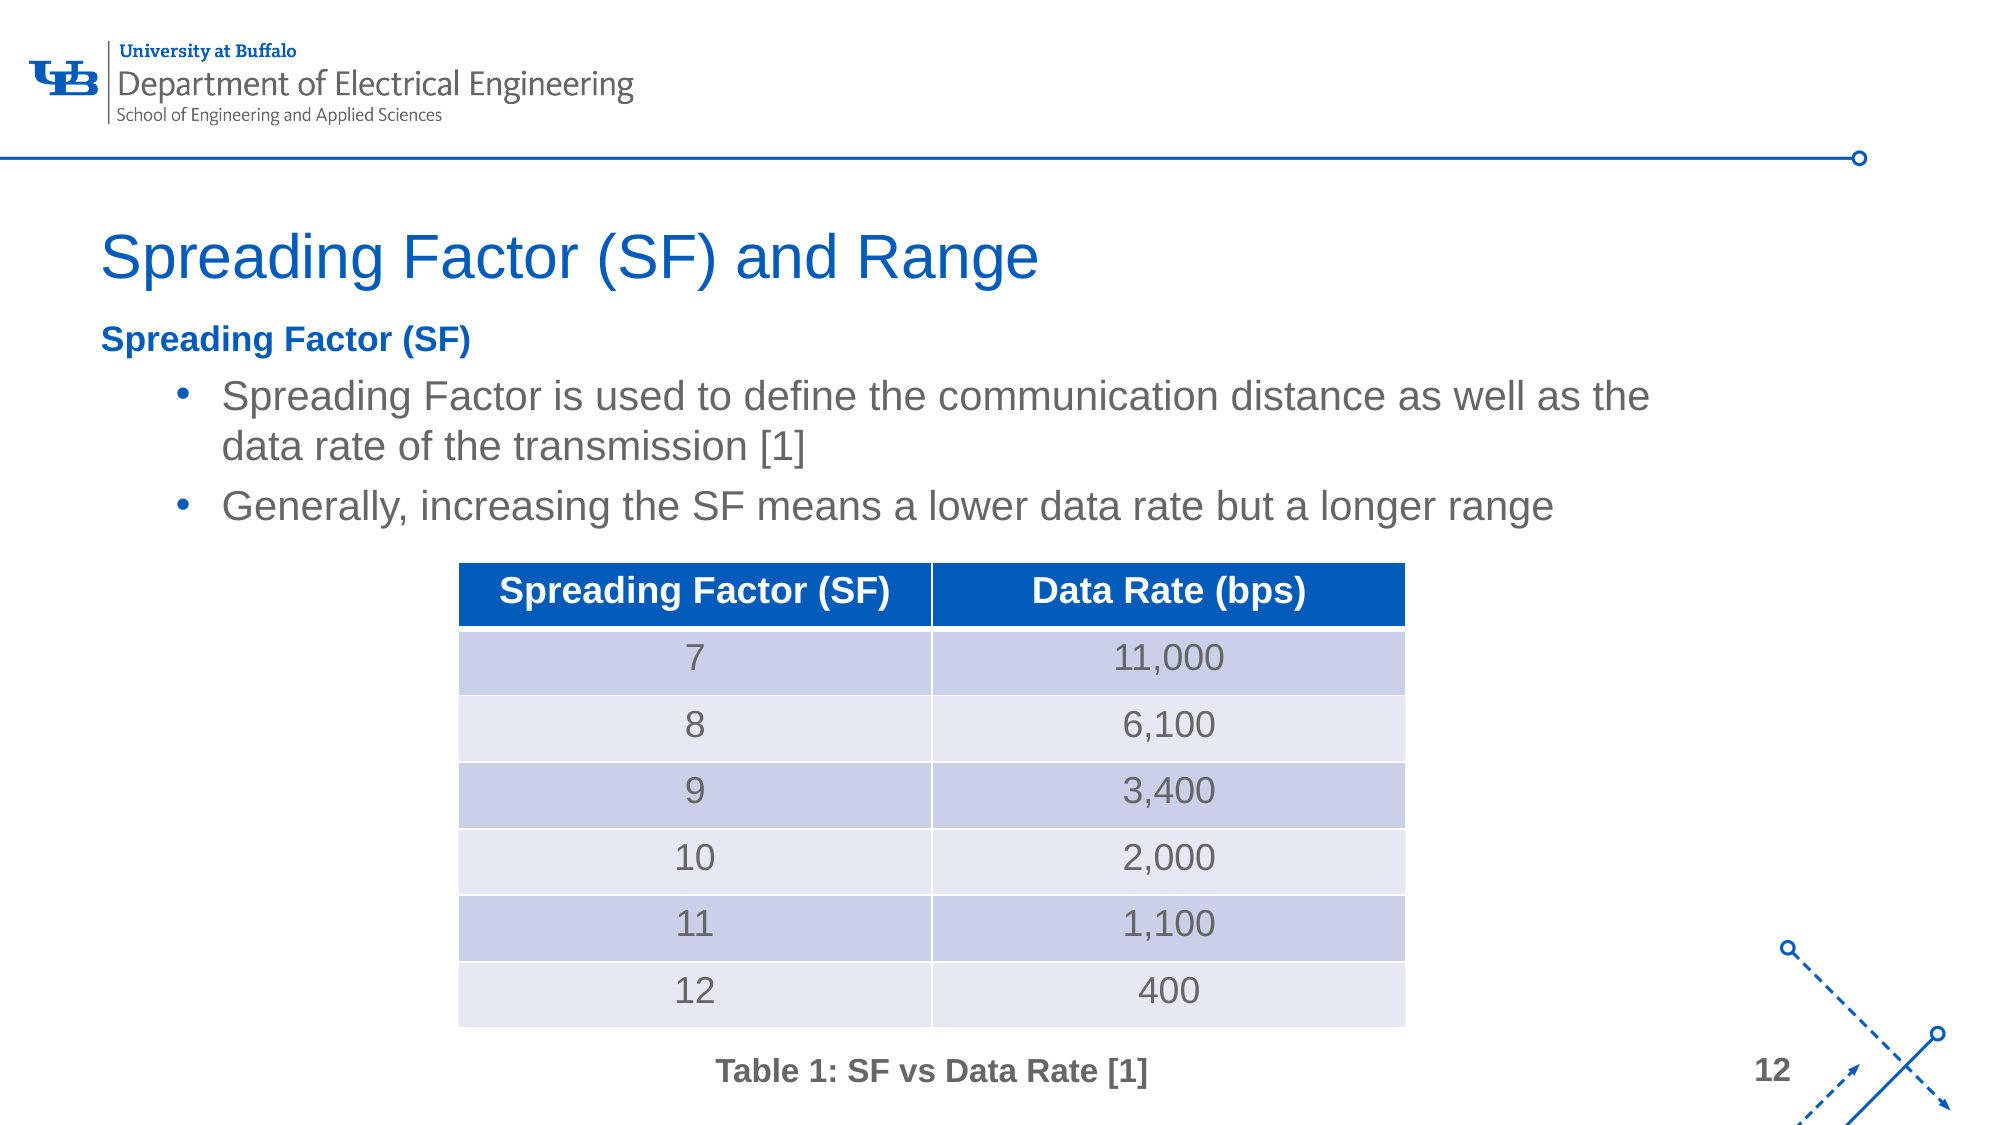

# Spreading Factor (SF) and Range
Spreading Factor (SF)
Spreading Factor is used to define the communication distance as well as the data rate of the transmission [1]
Generally, increasing the SF means a lower data rate but a longer range
| Spreading Factor (SF) | Data Rate (bps) |
| --- | --- |
| 7 | 11,000 |
| 8 | 6,100 |
| 9 | 3,400 |
| 10 | 2,000 |
| 11 | 1,100 |
| 12 | 400 |
12
Table 1: SF vs Data Rate [1]